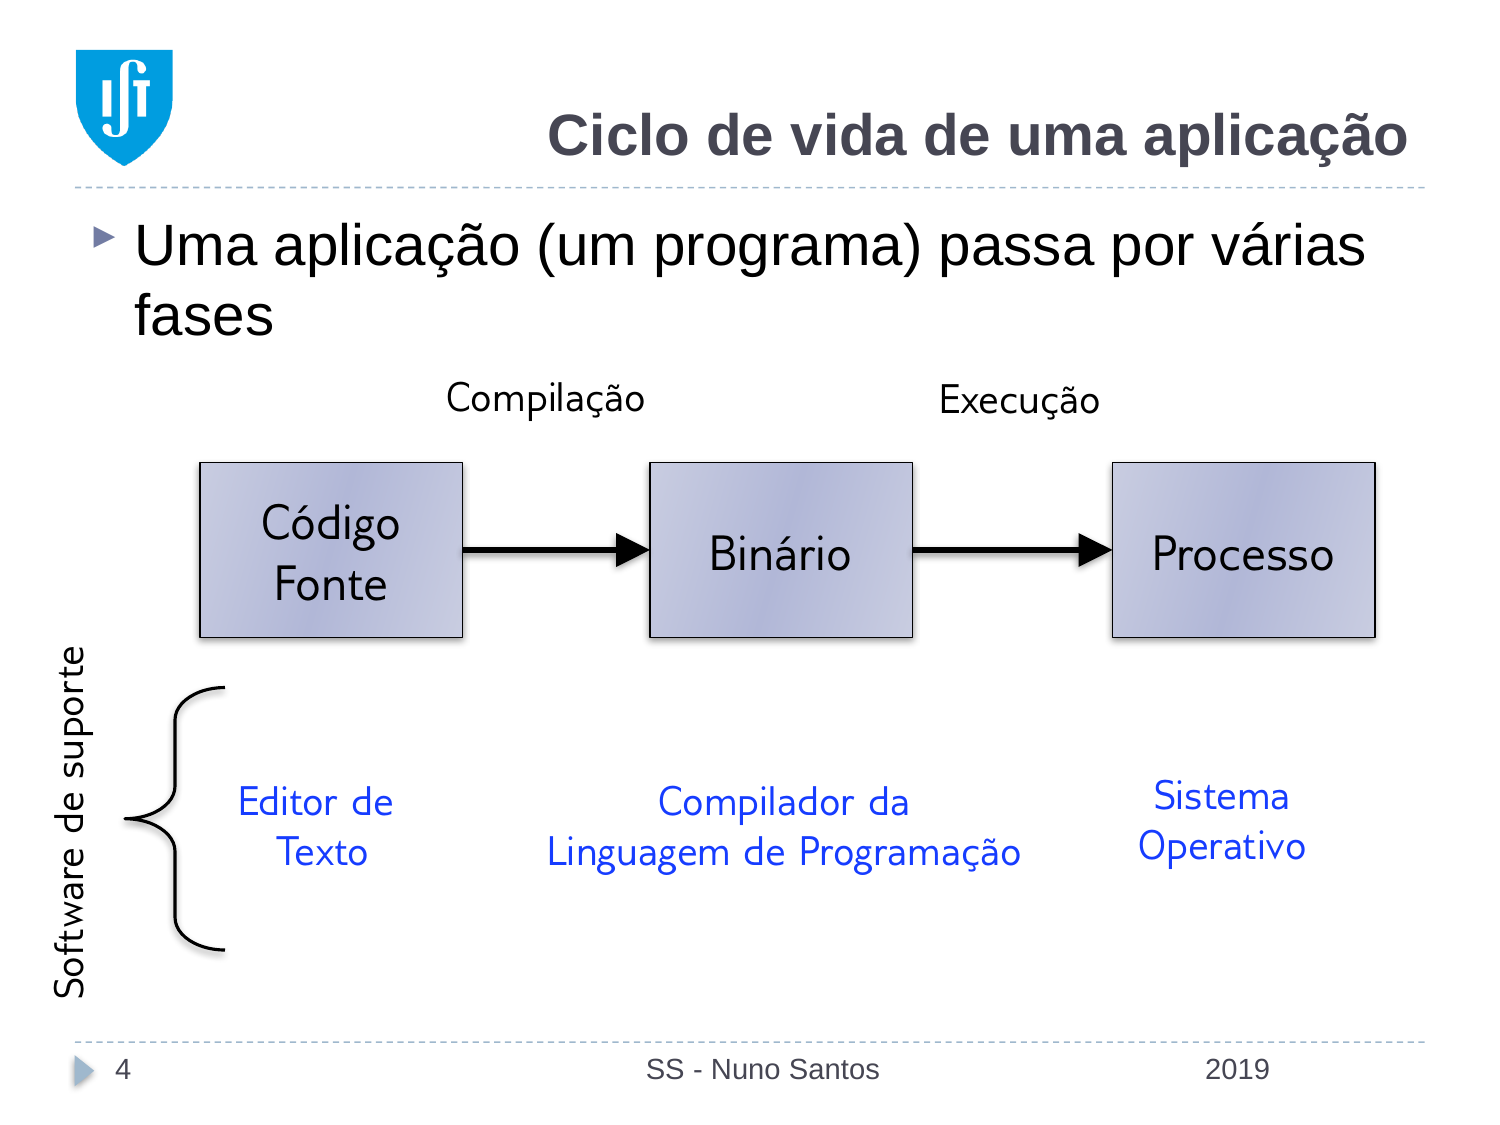

# Ciclo de vida de uma aplicação
Uma aplicação (um programa) passa por várias fases
Compilação
Execução
Código Fonte
Binário
Processo

Sistema
Operativo
Editor de
Texto
Compilador da
Linguagem de Programação
Software de suporte
4
SS - Nuno Santos
2019